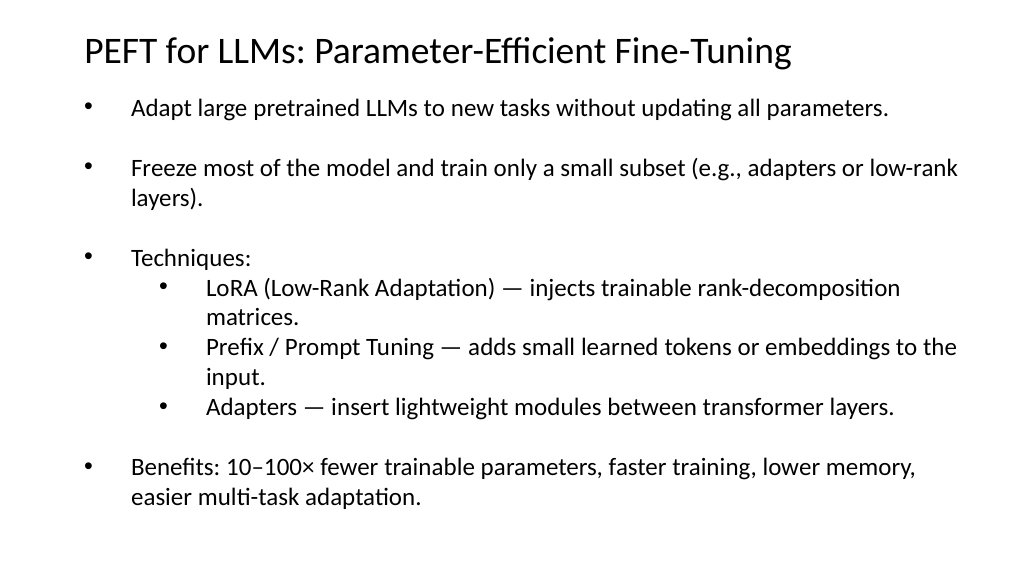

# PEFT for LLMs: Parameter-Efficient Fine-Tuning
Adapt large pretrained LLMs to new tasks without updating all parameters.

Freeze most of the model and train only a small subset (e.g., adapters or low-rank layers).

Techniques:
LoRA (Low-Rank Adaptation) — injects trainable rank-decomposition matrices.
Prefix / Prompt Tuning — adds small learned tokens or embeddings to the input.
Adapters — insert lightweight modules between transformer layers.

Benefits: 10–100× fewer trainable parameters, faster training, lower memory, easier multi-task adaptation.